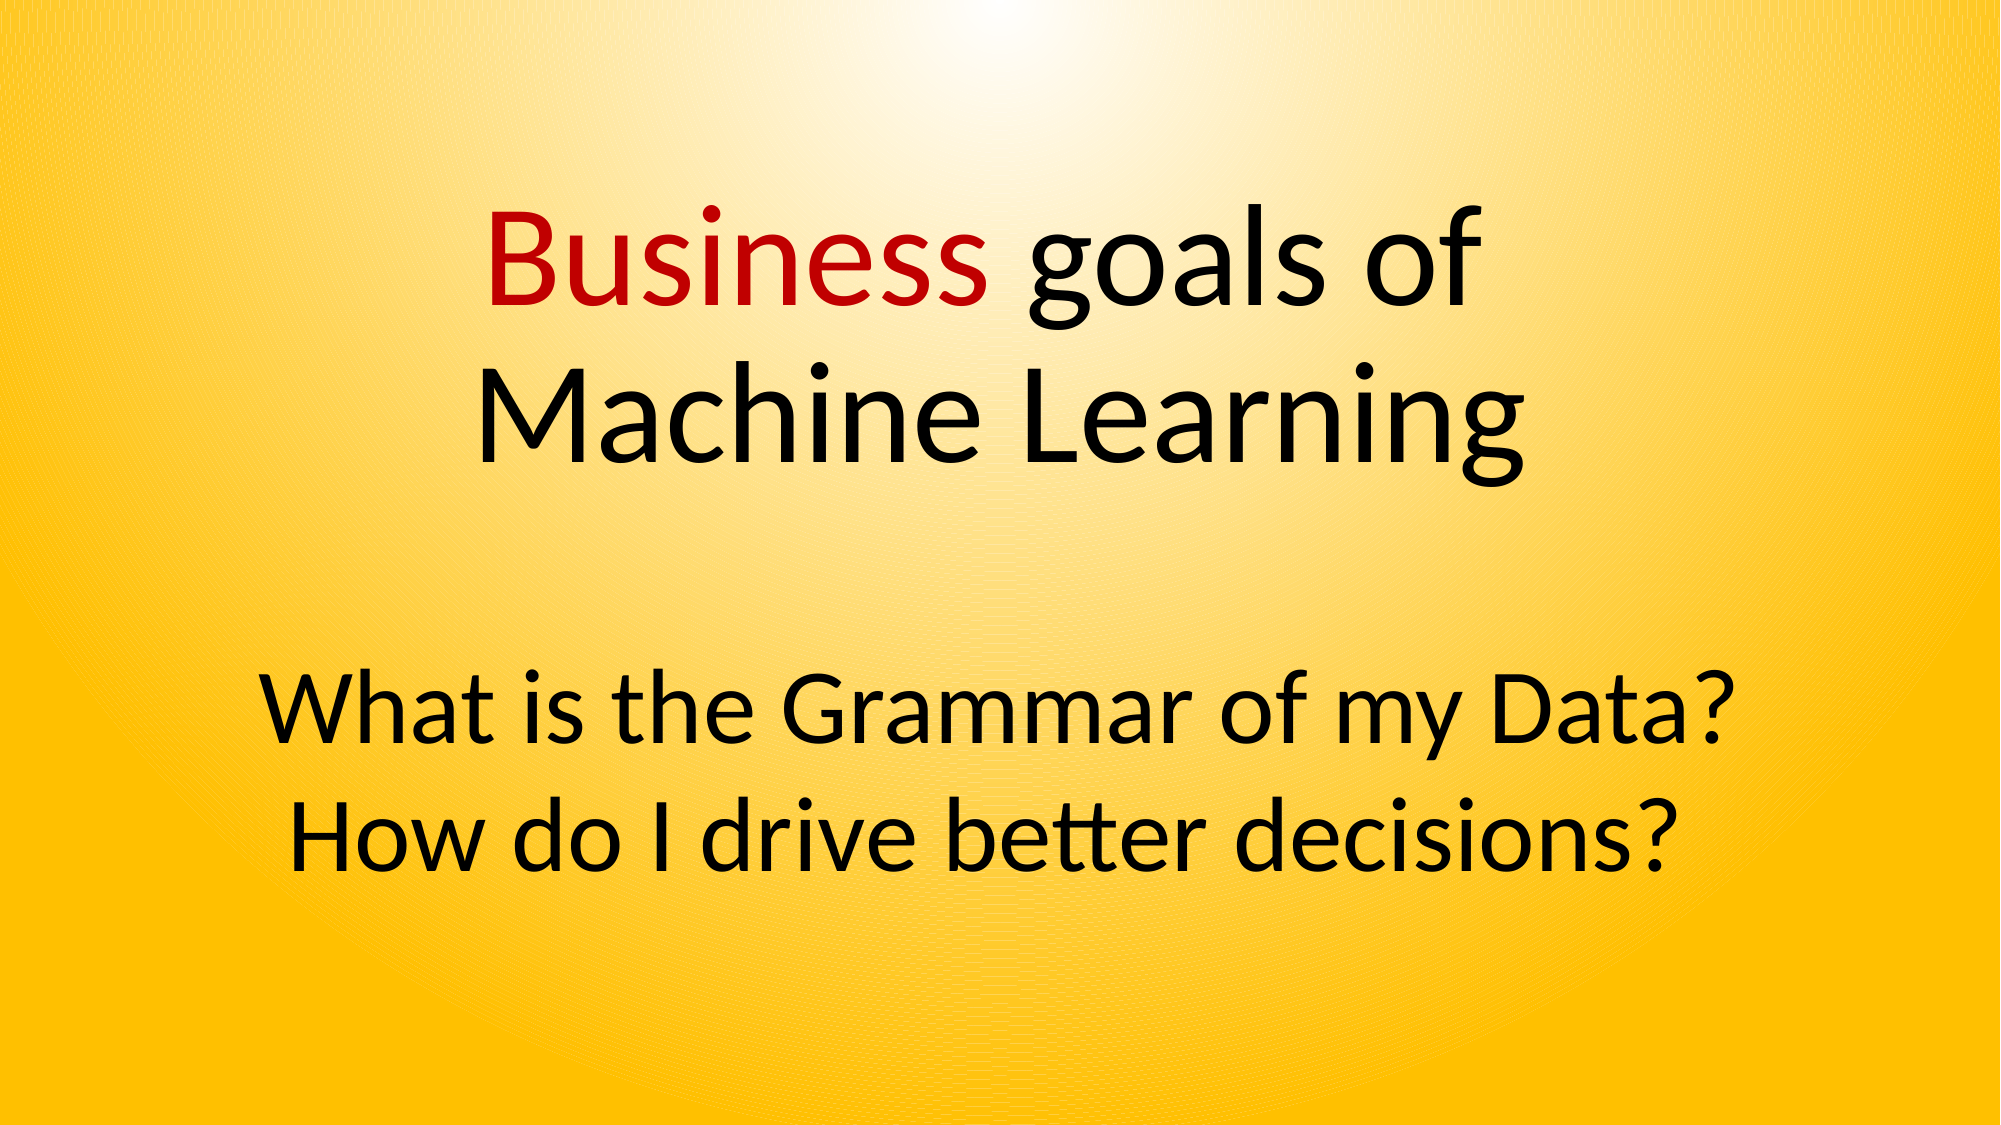

# Business goals of Machine Learning What is the Grammar of my Data? How do I drive better decisions?